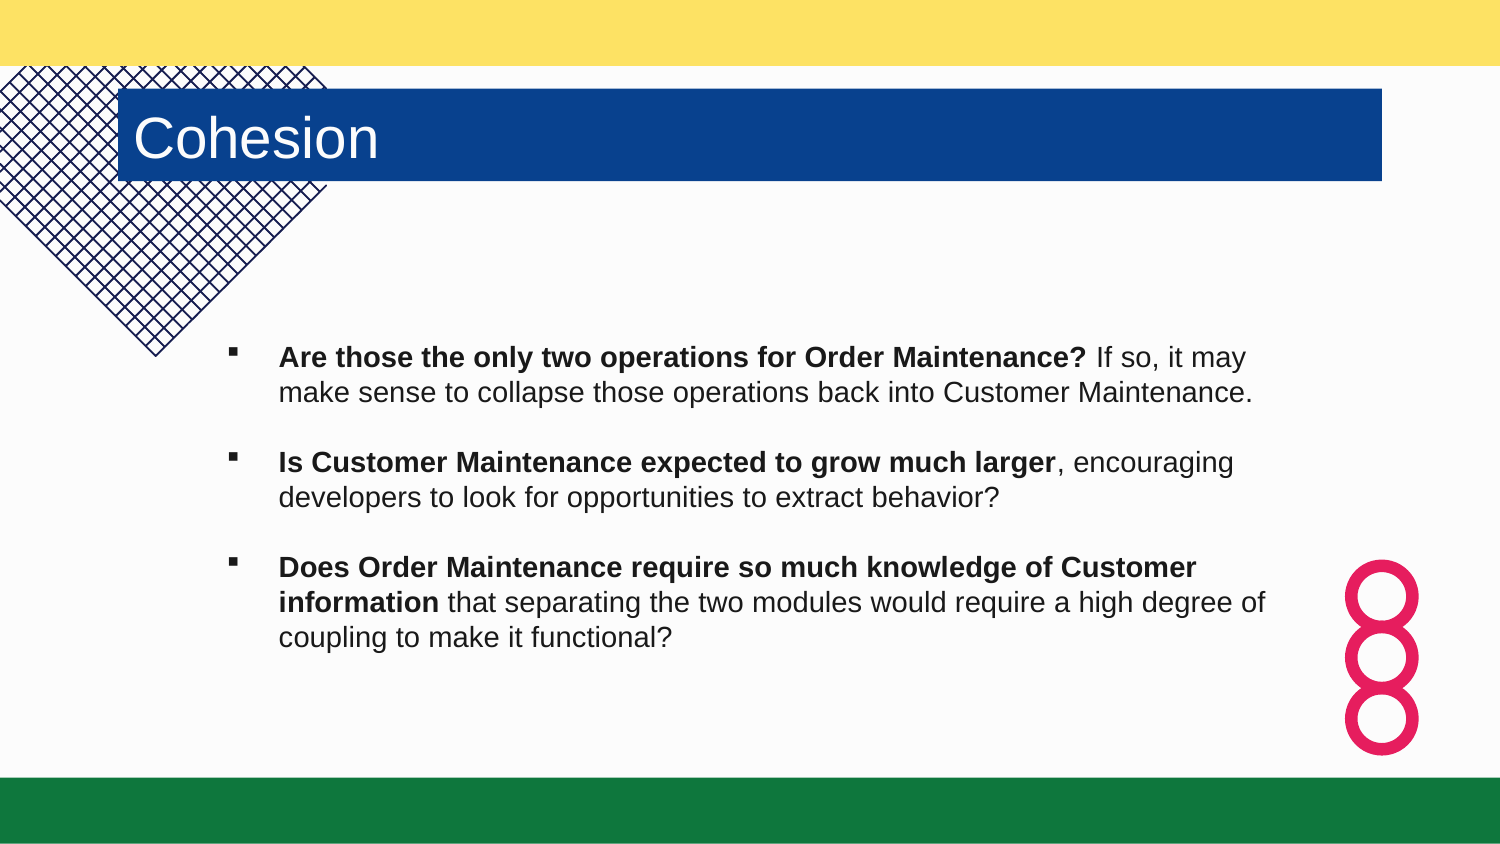

# Cohesion
Are those the only two operations for Order Maintenance? If so, it may make sense to collapse those operations back into Customer Maintenance.

Is Customer Maintenance expected to grow much larger, encouraging developers to look for opportunities to extract behavior?

Does Order Maintenance require so much knowledge of Customer information that separating the two modules would require a high degree of coupling to make it functional?